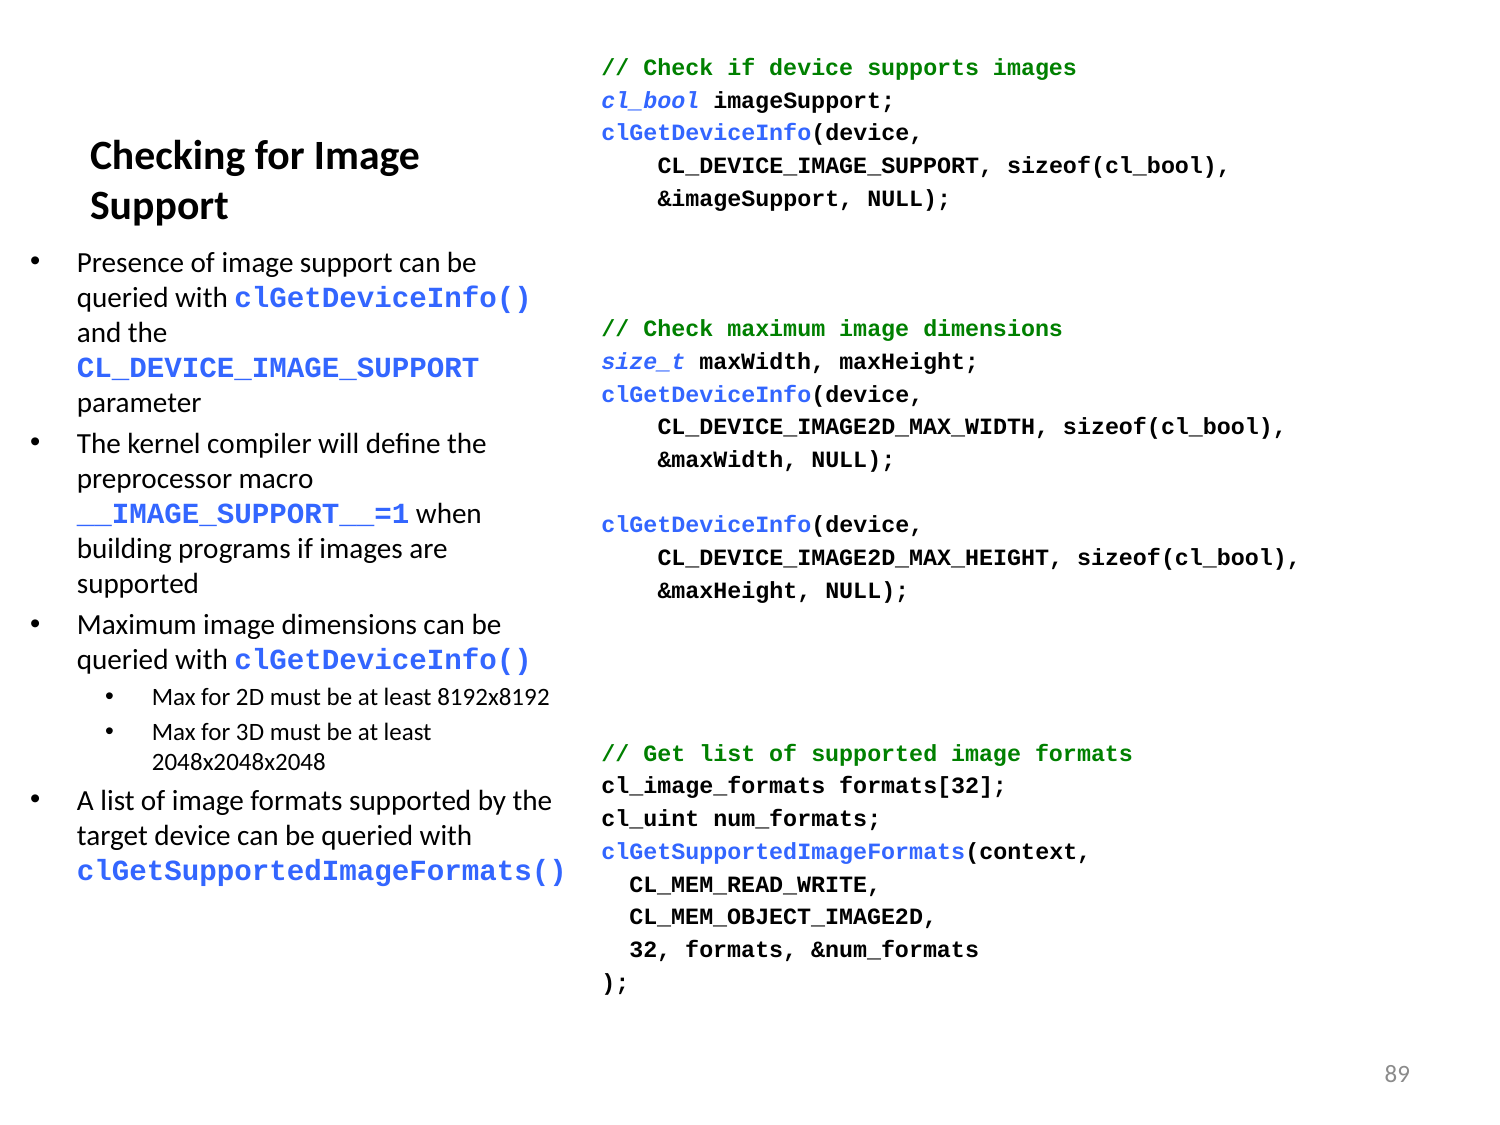

# Checking for Image Support
// Check if device supports images
cl_bool imageSupport;
clGetDeviceInfo(device,
    CL_DEVICE_IMAGE_SUPPORT, sizeof(cl_bool),
    &imageSupport, NULL);

// Check maximum image dimensions
size_t maxWidth, maxHeight;
clGetDeviceInfo(device,
    CL_DEVICE_IMAGE2D_MAX_WIDTH, sizeof(cl_bool),
    &maxWidth, NULL);

clGetDeviceInfo(device,
    CL_DEVICE_IMAGE2D_MAX_HEIGHT, sizeof(cl_bool),
    &maxHeight, NULL);

// Get list of supported image formats
cl_image_formats formats[32];
cl_uint num_formats;
clGetSupportedImageFormats(context,
  CL_MEM_READ_WRITE,
  CL_MEM_OBJECT_IMAGE2D,
  32, formats, &num_formats
);

Presence of image support can be queried with clGetDeviceInfo() and the CL_DEVICE_IMAGE_SUPPORT parameter
The kernel compiler will define the preprocessor macro __IMAGE_SUPPORT__=1 when building programs if images are supported
Maximum image dimensions can be queried with clGetDeviceInfo()
Max for 2D must be at least 8192x8192
Max for 3D must be at least 2048x2048x2048
A list of image formats supported by the target device can be queried with
clGetSupportedImageFormats()
89